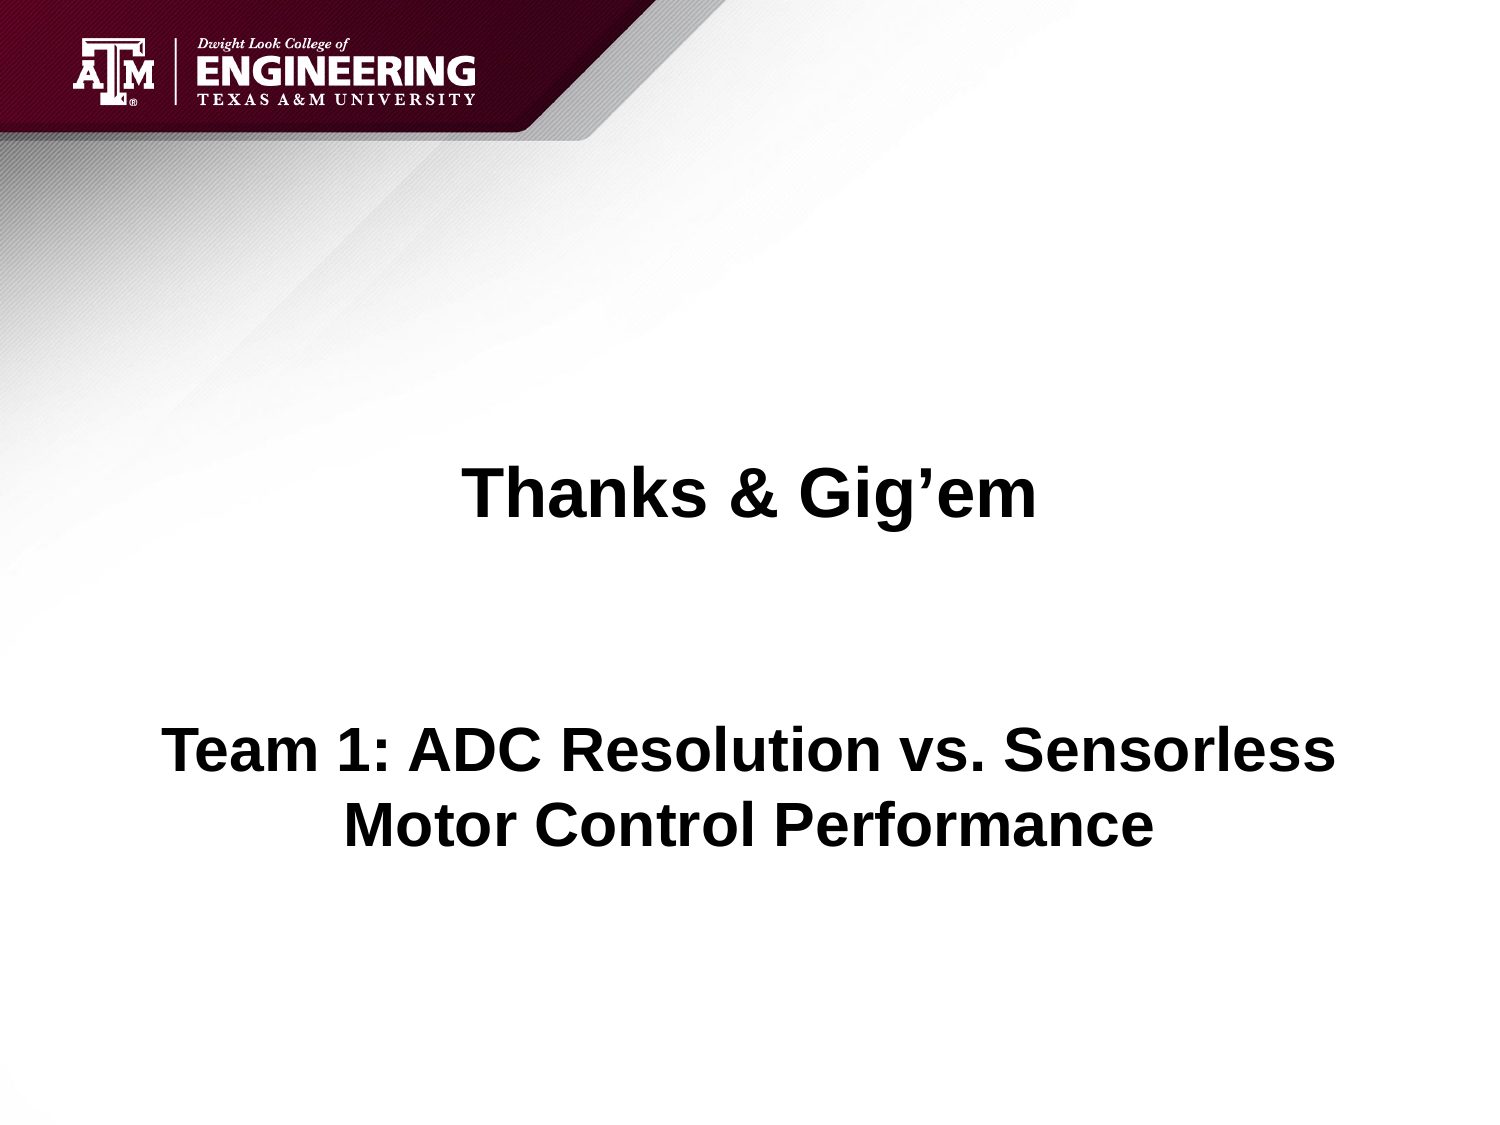

Thanks & Gig’em

Team 1: ADC Resolution vs. Sensorless Motor Control Performance